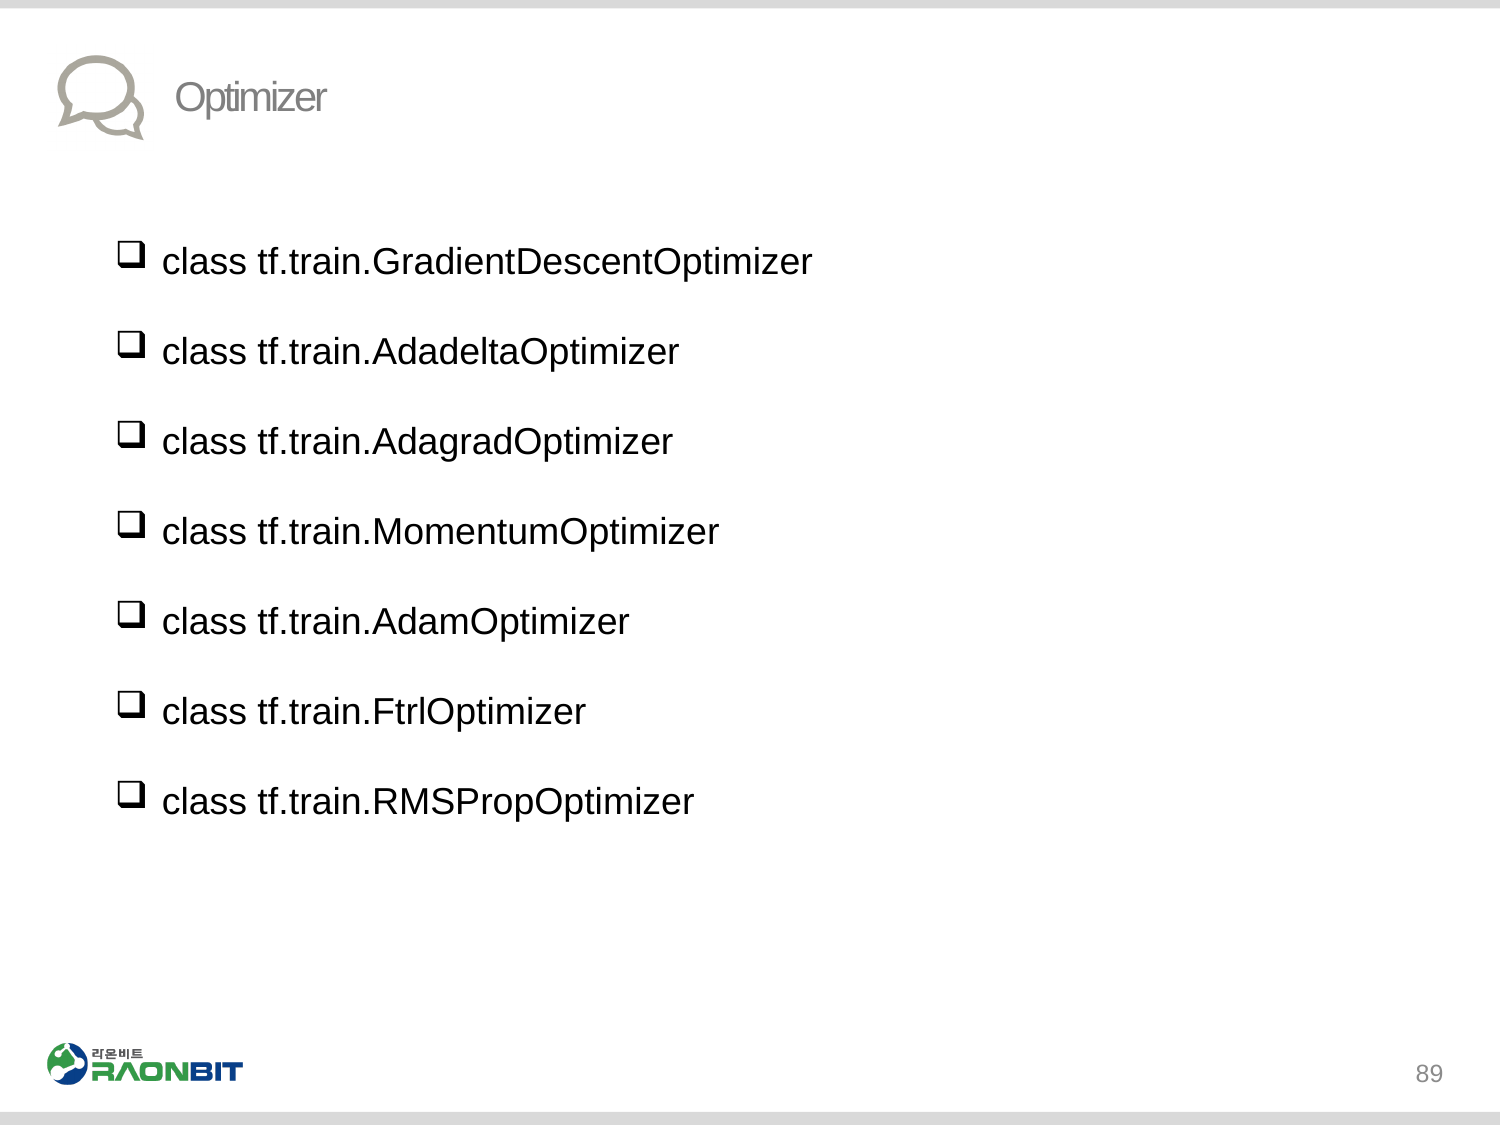

# Optimizer
class tf.train.GradientDescentOptimizer
class tf.train.AdadeltaOptimizer
class tf.train.AdagradOptimizer
class tf.train.MomentumOptimizer
class tf.train.AdamOptimizer
class tf.train.FtrlOptimizer
class tf.train.RMSPropOptimizer
89